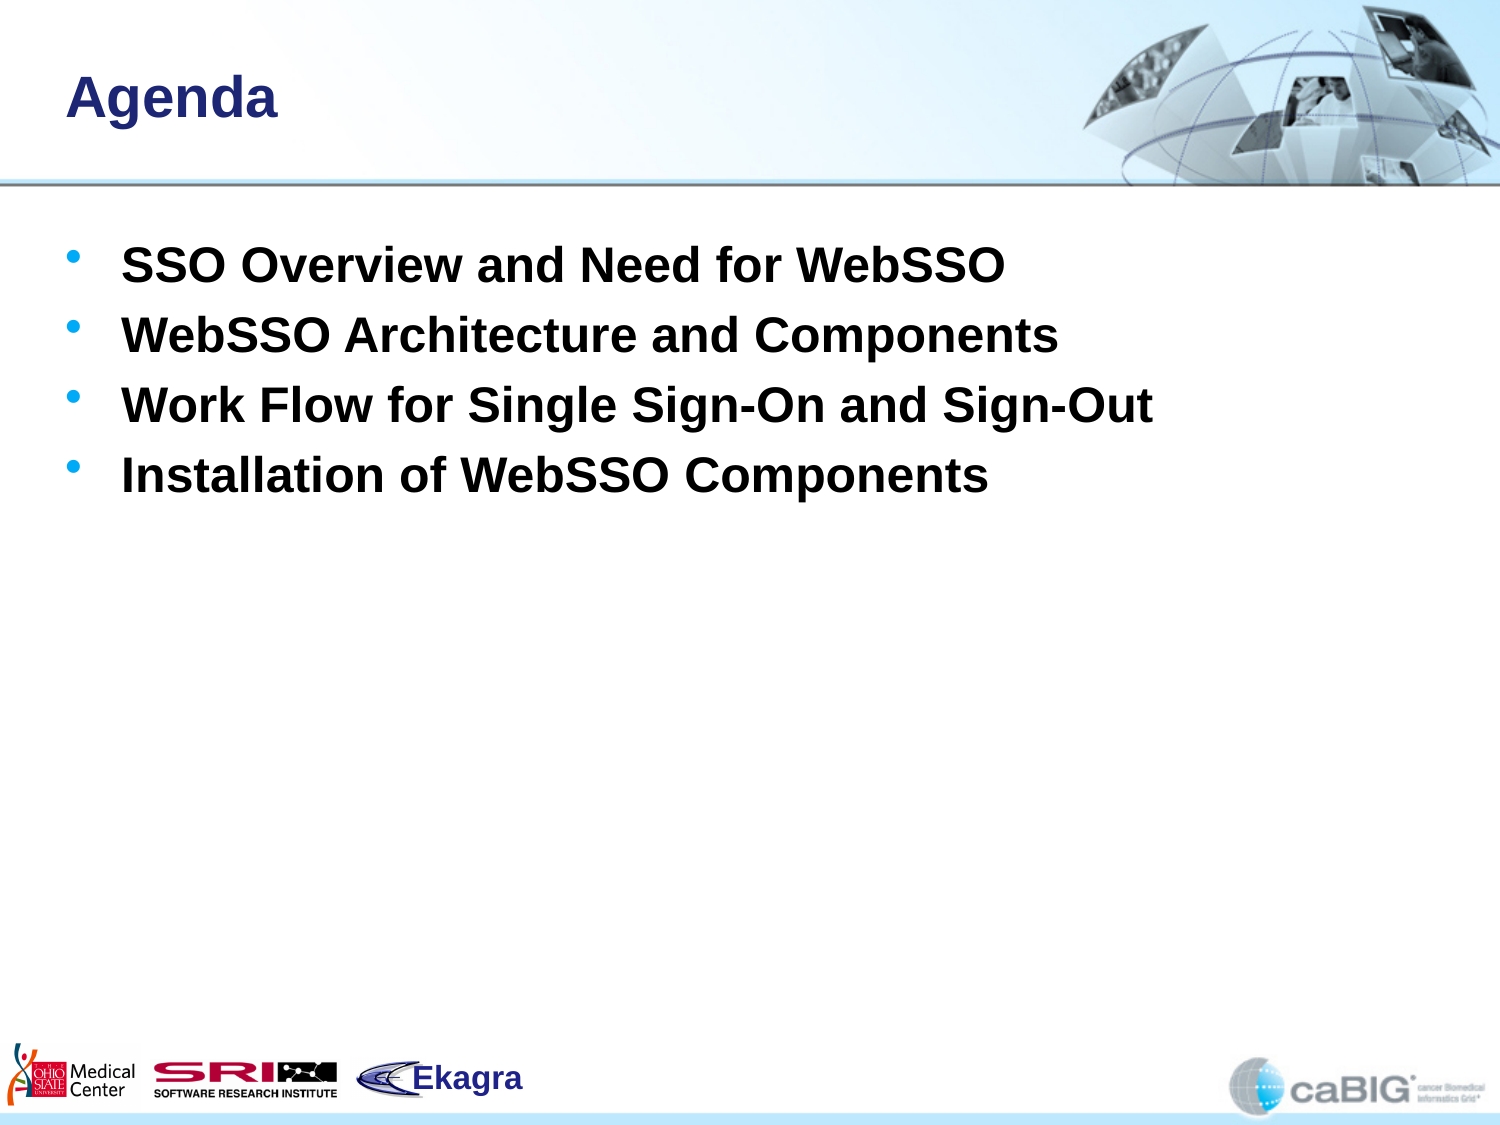

# Agenda
SSO Overview and Need for WebSSO
WebSSO Architecture and Components
Work Flow for Single Sign-On and Sign-Out
Installation of WebSSO Components